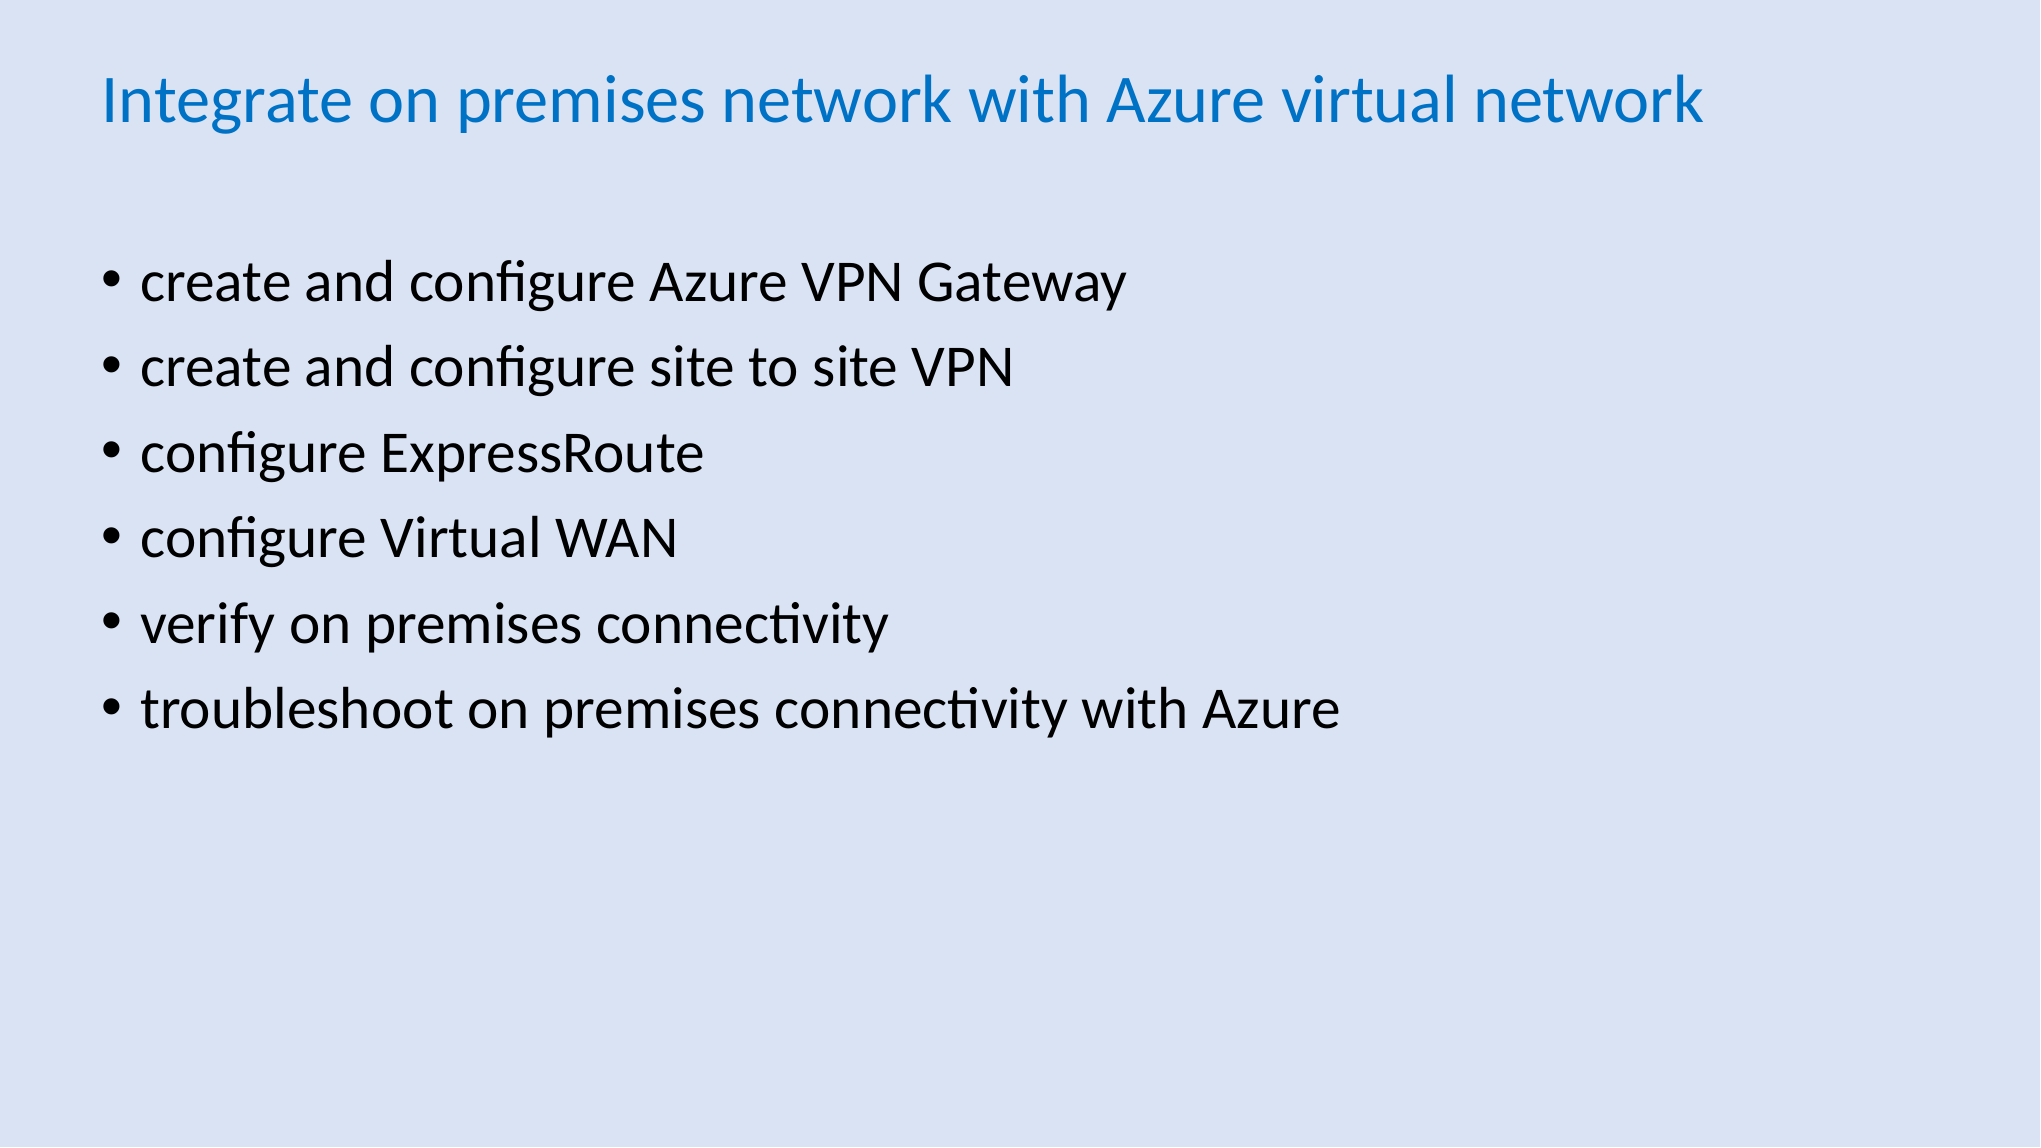

# Integrate on premises network with Azure virtual network
create and configure Azure VPN Gateway
create and configure site to site VPN
configure ExpressRoute
configure Virtual WAN
verify on premises connectivity
troubleshoot on premises connectivity with Azure